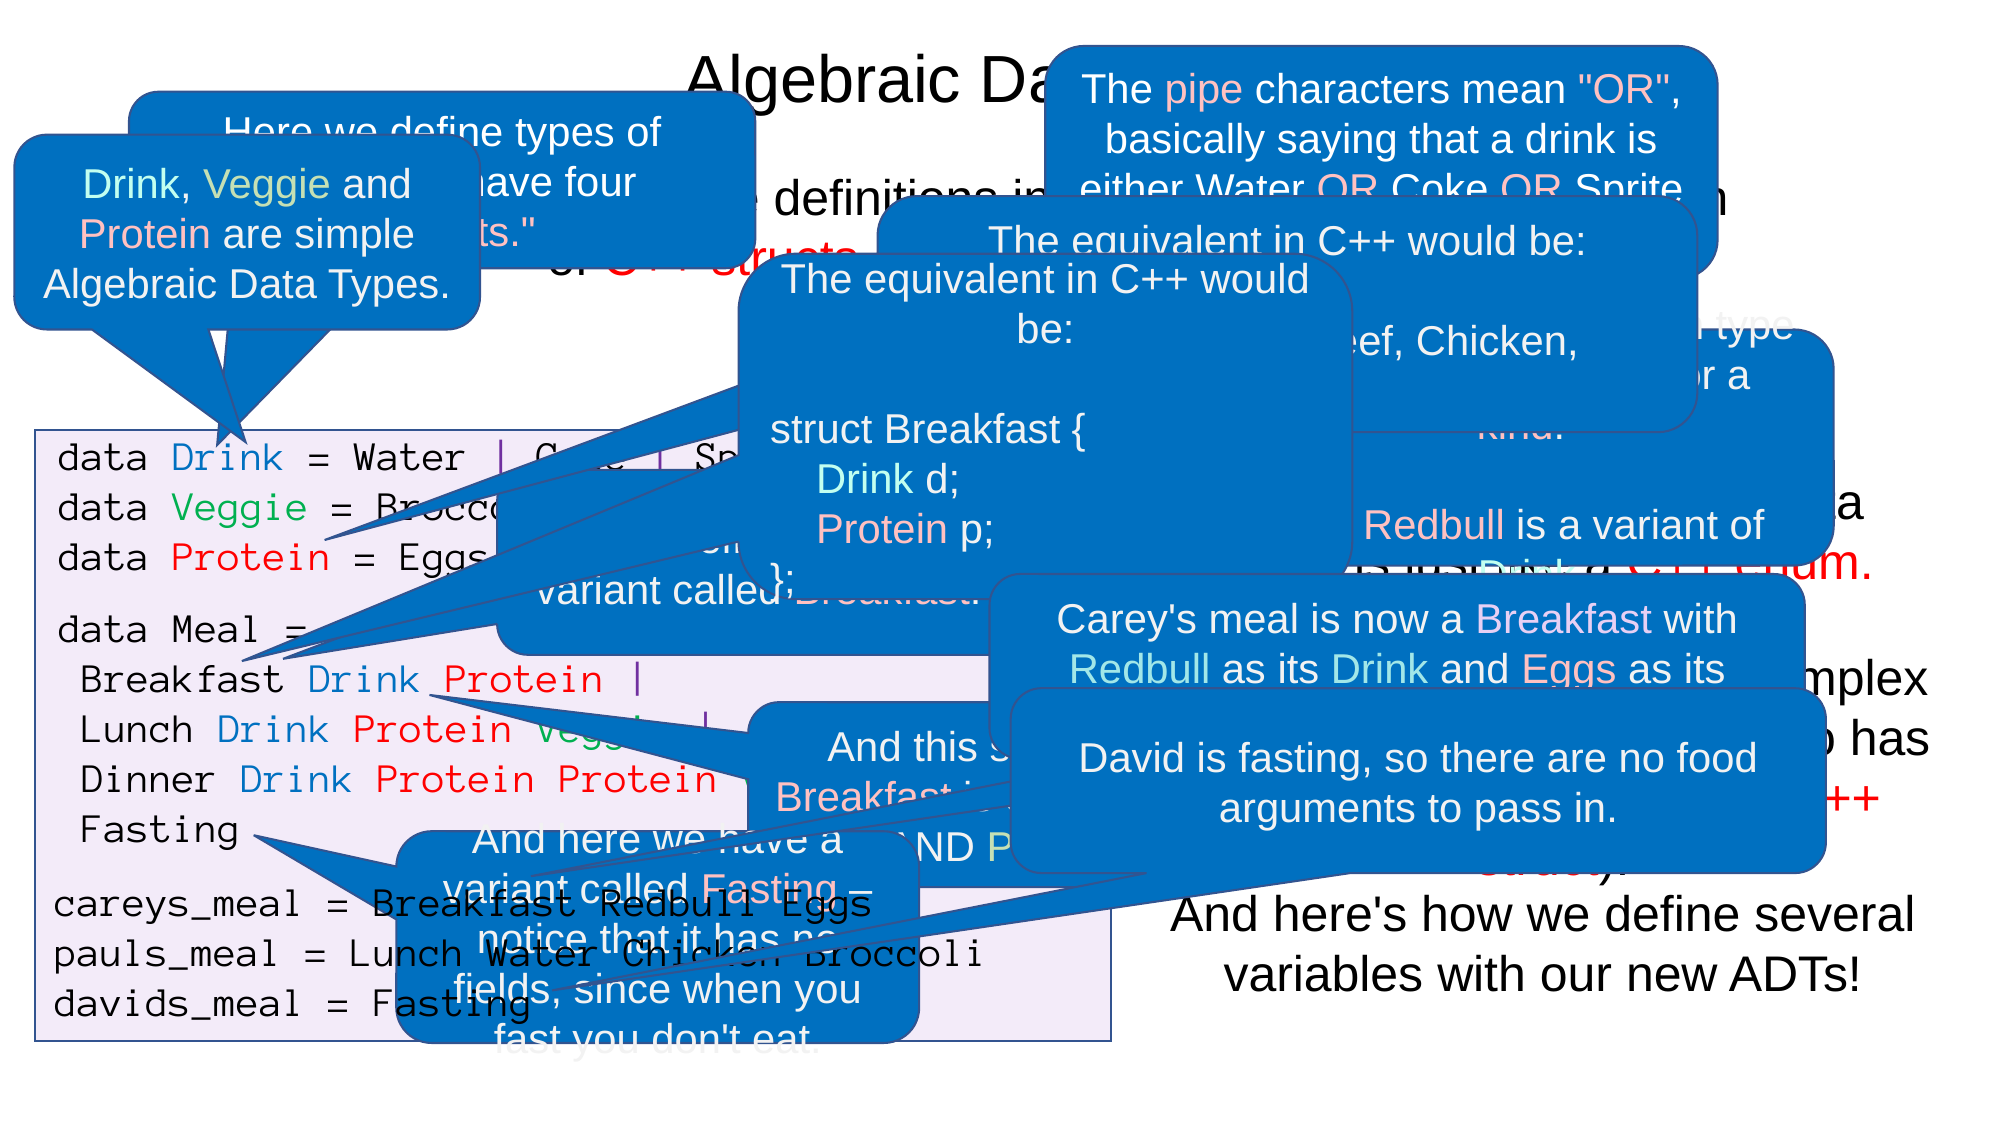

# Algebraic Data Types
The pipe characters mean "OR", basically saying that a drink is either Water OR Coke OR Sprite OR Redbull.
Here we define types of Drinks. We have four "variants."
Drink, Veggie and Protein are simple Algebraic Data Types.
Algebraic Data Type definitions in Haskell are like a combination of C++ structs and C++ enumerated types.
The equivalent in C++ would be:

enum Protein { Eggs, Beef, Chicken, Beans };
The equivalent in C++ would be:

struct Breakfast {
    Drink d;
    Protein p;
};
Each choice for a given type is called a "variant" or a "kind."

So Redbull is a variant of Drink.
data Drink = Water | Coke | Sprite | Redbull
data Veggie = Broccoli | Lettuce | Tomato
data Protein = Eggs | Beef | Chicken | Beans

data Meal =
 Breakfast Drink Protein |
 Lunch Drink Protein Veggie |
 Dinner Drink Protein Protein Veggie |
 Fasting

The simplest Algebraic Data Type is just like a C++ enum.
This defines a new variant called Breakfast.
Carey's meal is now a Breakfast with Redbull as its Drink and Eggs as its Protein.
We can also define more complex ADTs where each variant also has one or more fields (like a C++ struct).
David is fasting, so there are no food arguments to pass in.
And this says that a Breakfast is comprised of Drink AND Protein fields.
And here we have a variant called Fasting – notice that it has no fields, since when you fast you don't eat.
careys_meal = Breakfast Redbull Eggs
pauls_meal = Lunch Water Chicken Broccoli
davids_meal = Fasting
And here's how we define several variables with our new ADTs!